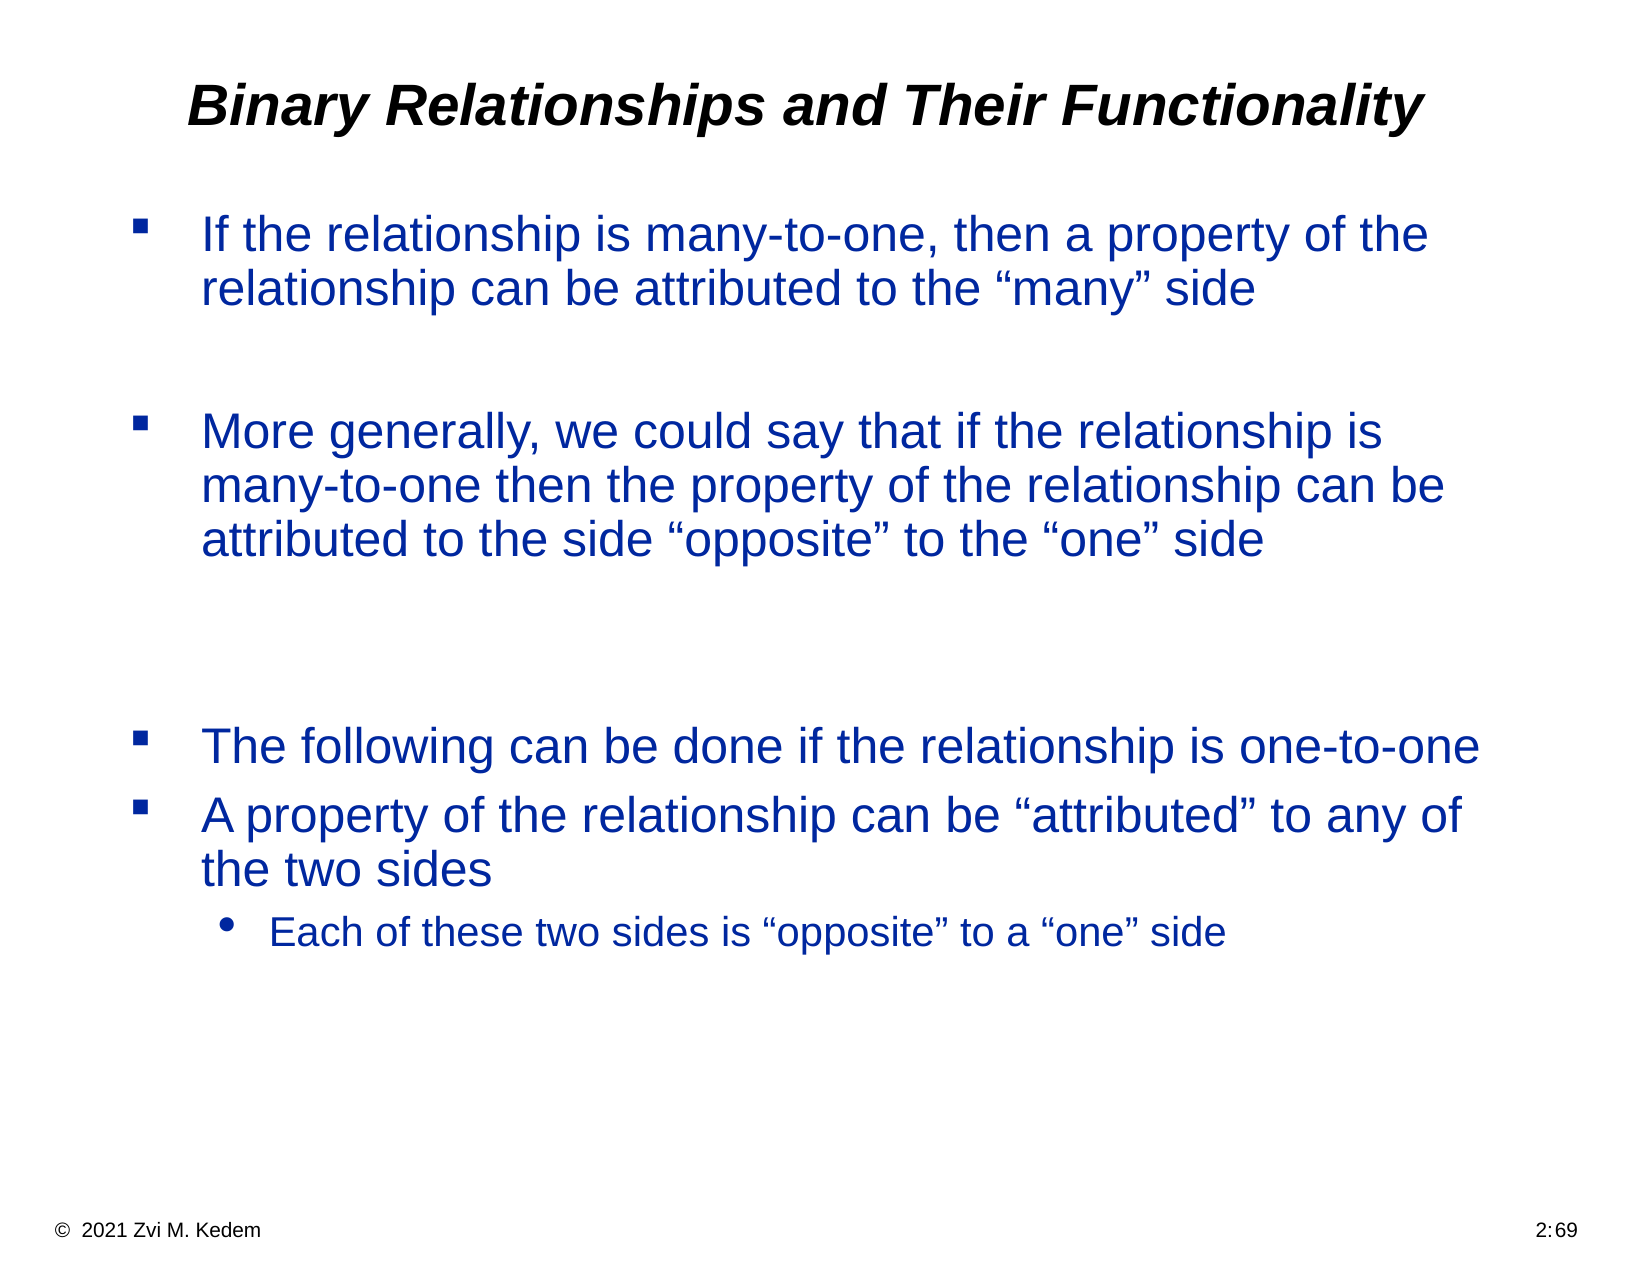

# Binary Relationships and Their Functionality
If the relationship is many-to-one, then a property of the relationship can be attributed to the “many” side

More generally, we could say that if the relationship is many-to-one then the property of the relationship can be attributed to the side “opposite” to the “one” side

The following can be done if the relationship is one-to-one
A property of the relationship can be “attributed” to any of the two sides
Each of these two sides is “opposite” to a “one” side